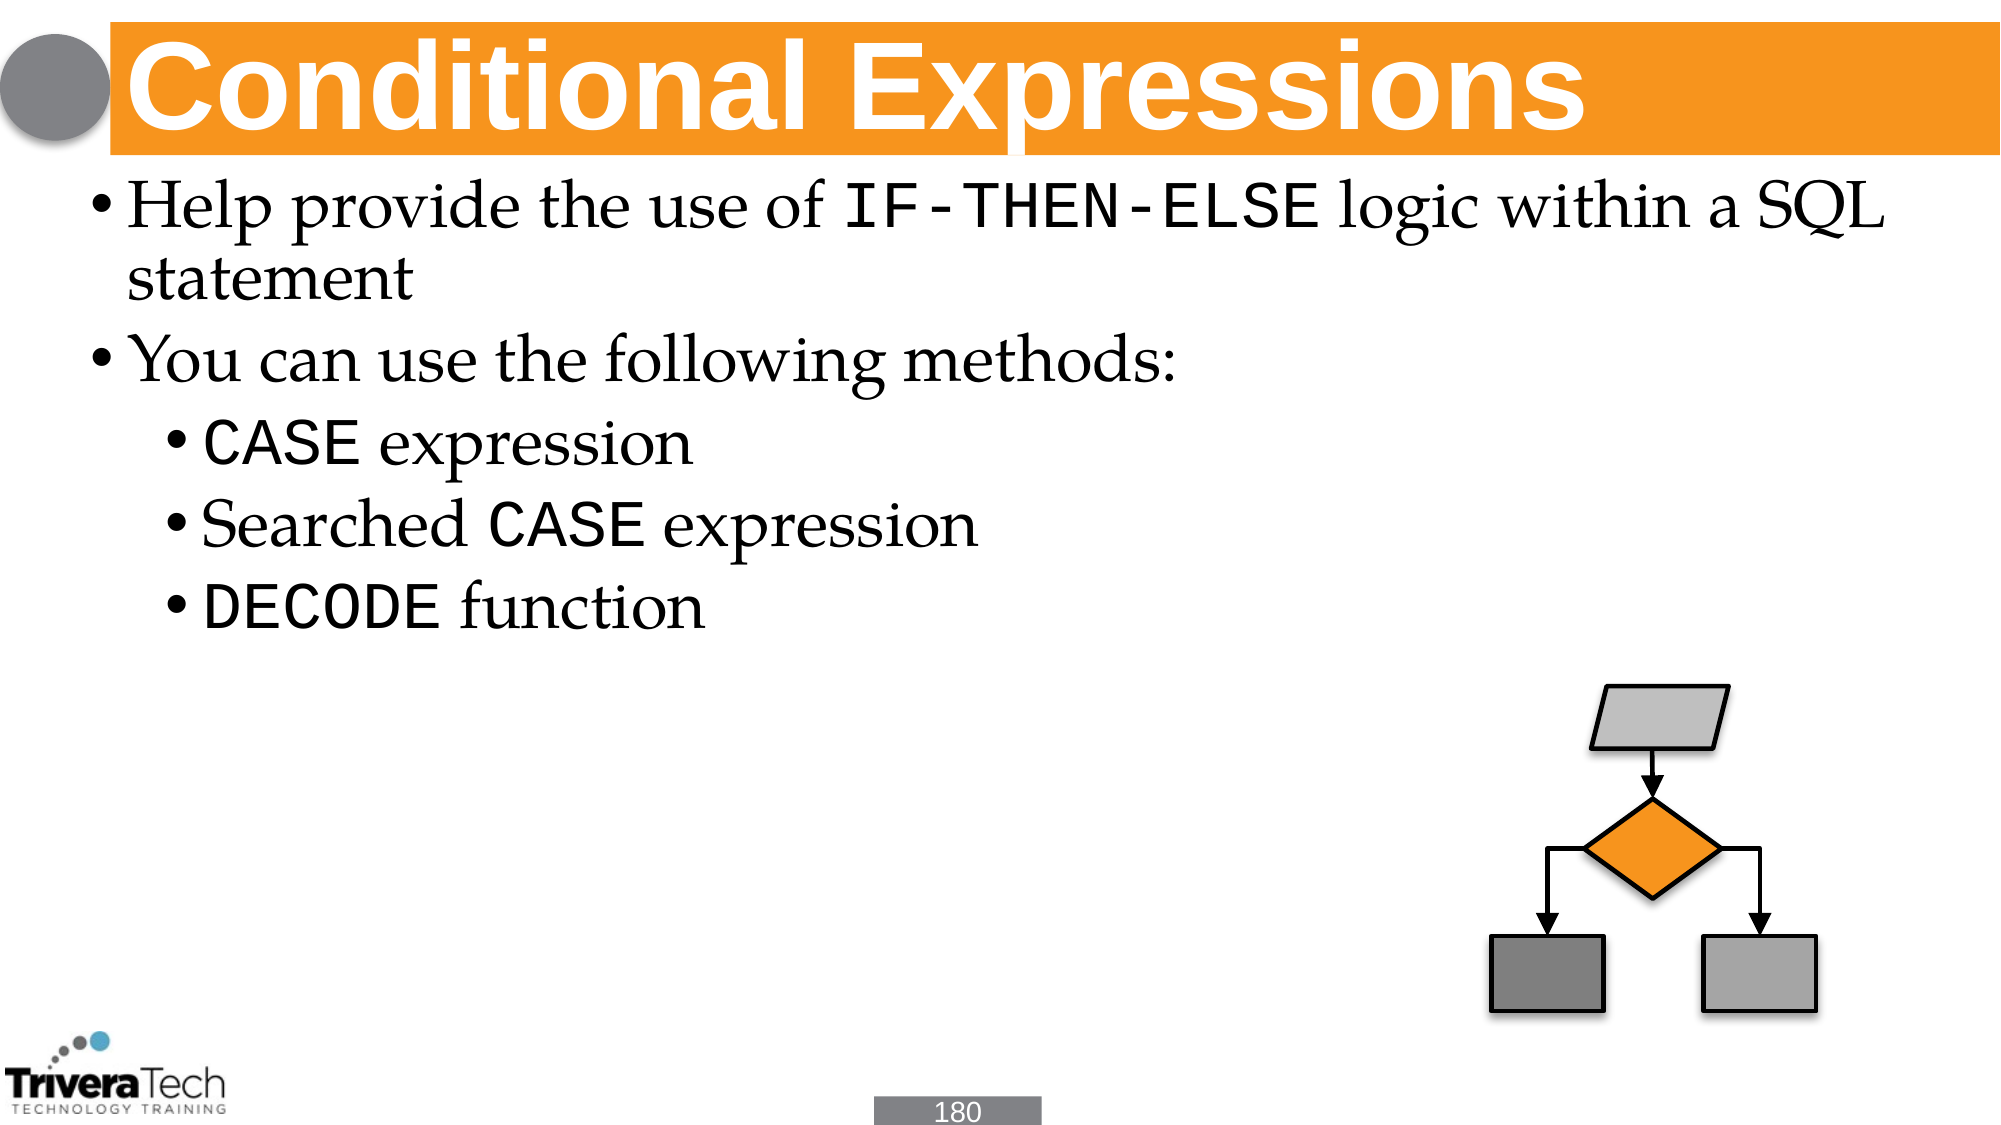

# Conditional Expressions
Help provide the use of IF-THEN-ELSE logic within a SQL statement
You can use the following methods:
CASE expression
Searched CASE expression
DECODE function

180